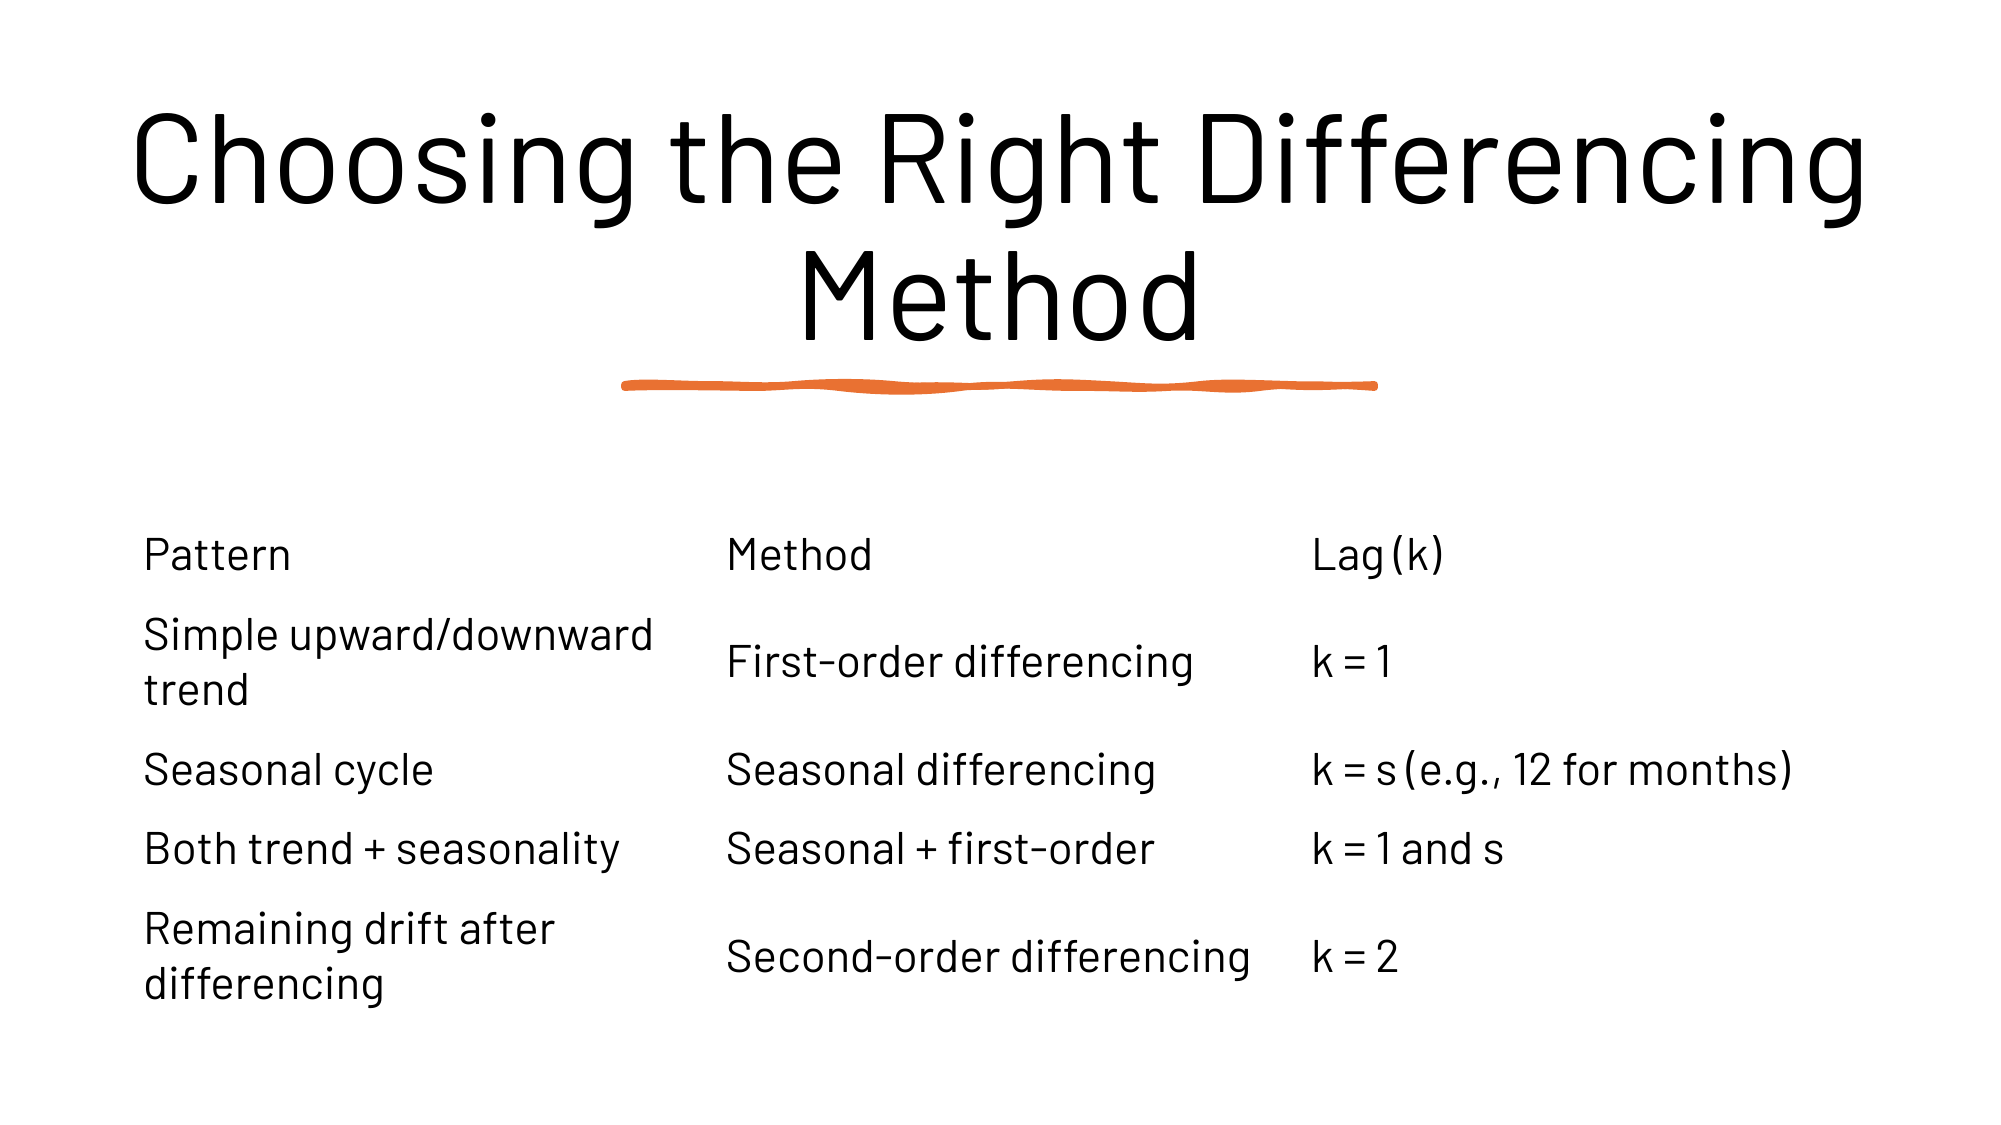

# Choosing the Right Differencing Method

| Pattern | Method | Lag (k) |
| --- | --- | --- |
| Simple upward/downward trend | First-order differencing | k = 1 |
| Seasonal cycle | Seasonal differencing | k = s (e.g., 12 for months) |
| Both trend + seasonality | Seasonal + first-order | k = 1 and s |
| Remaining drift after differencing | Second-order differencing | k = 2 |